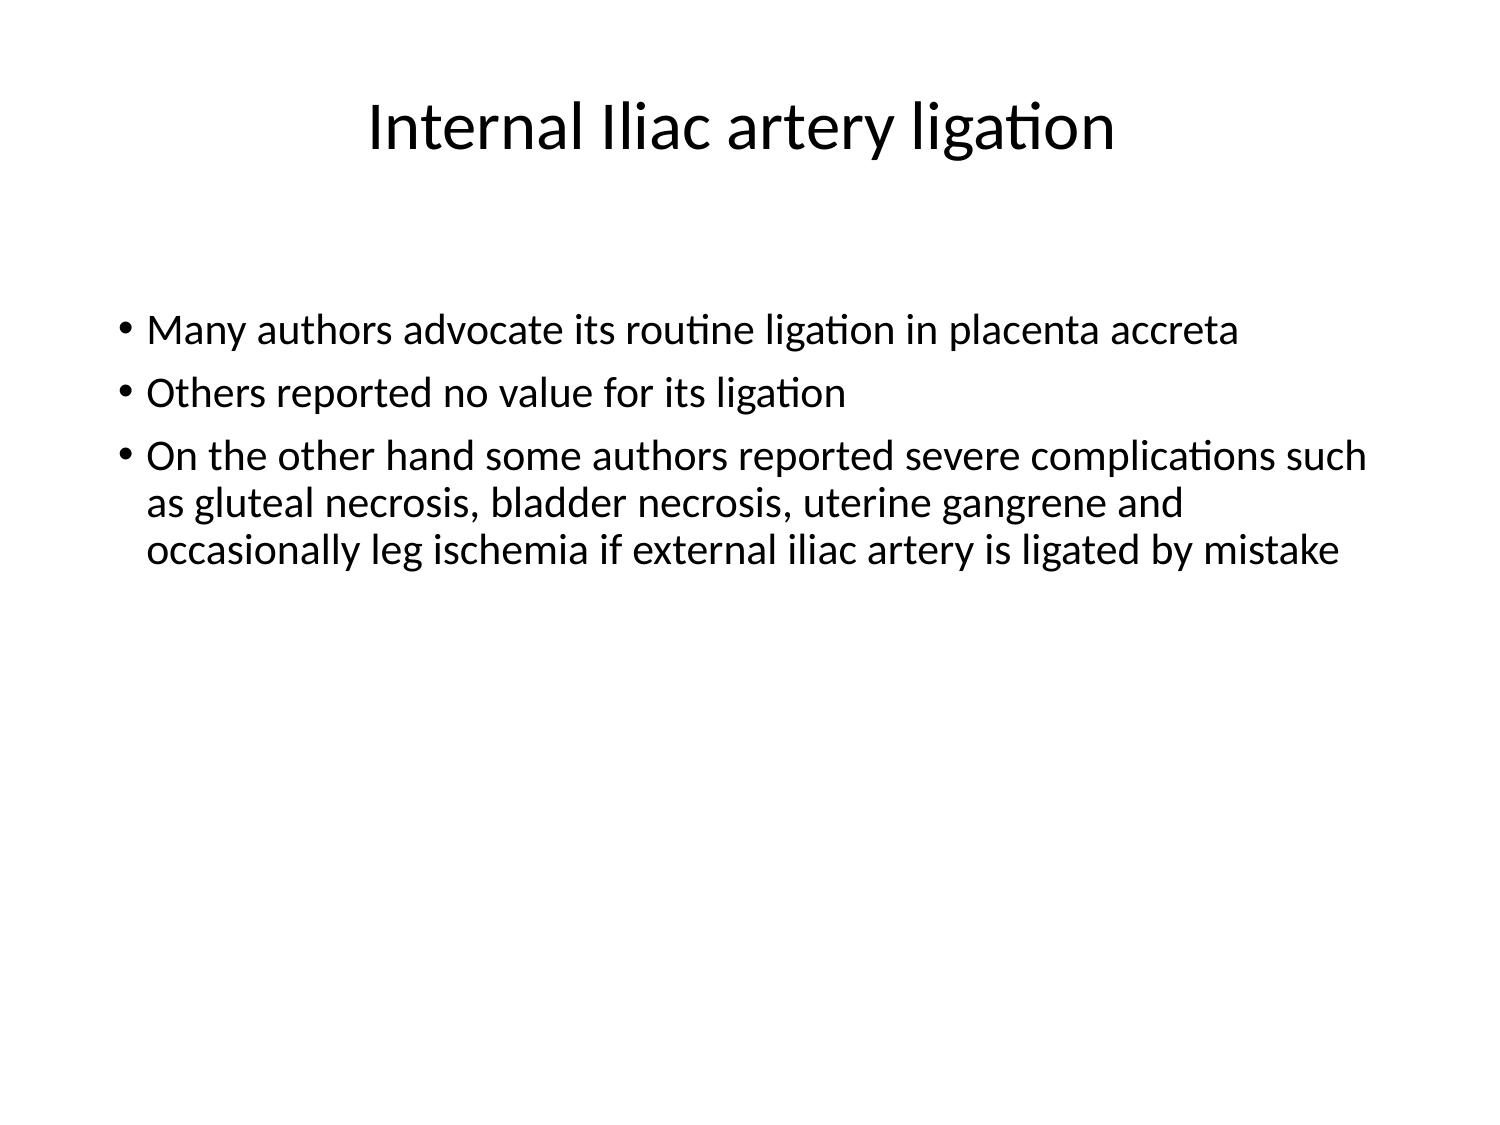

# Internal Iliac artery ligation
Many authors advocate its routine ligation in placenta accreta
Others reported no value for its ligation
On the other hand some authors reported severe complications such as gluteal necrosis, bladder necrosis, uterine gangrene and occasionally leg ischemia if external iliac artery is ligated by mistake